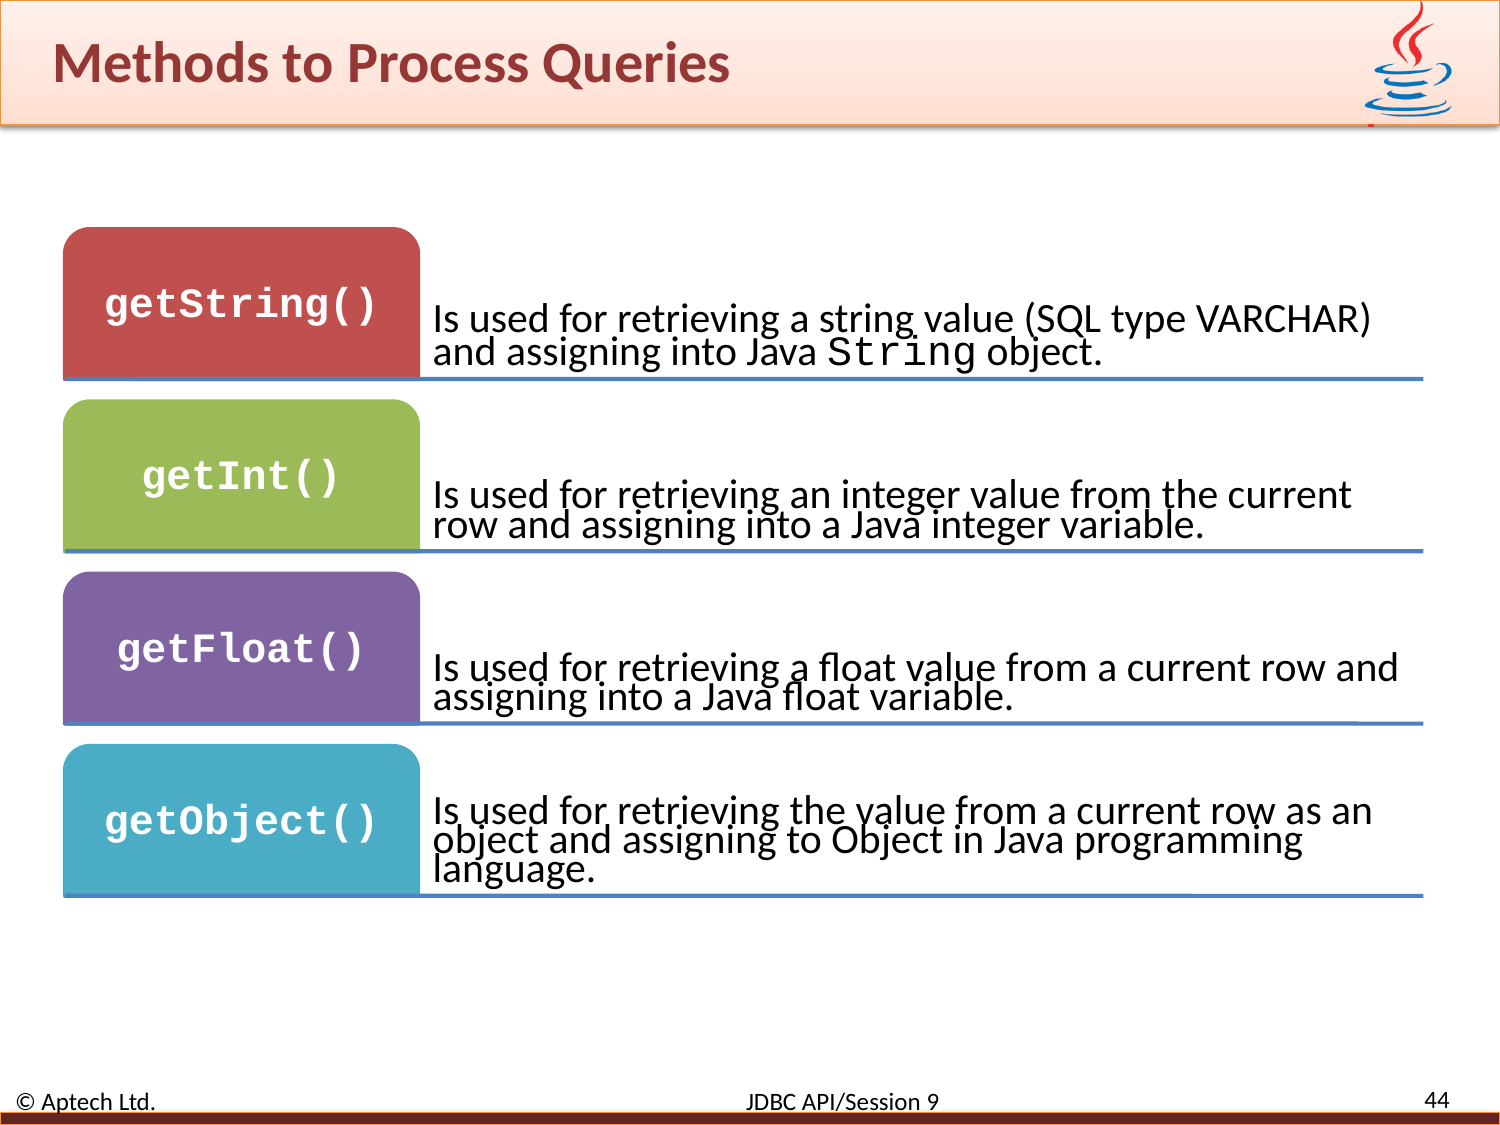

# Methods to Process Queries
getString()
getInt()
getFloat()
getObject()
Is used for retrieving a string value (SQL type VARCHAR) and assigning into Java String object.
Is used for retrieving an integer value from the current row and assigning into a Java integer variable.
Is used for retrieving a float value from a current row and assigning into a Java float variable.
Is used for retrieving the value from a current row as an object and assigning to Object in Java programming language.
44
© Aptech Ltd.                                                                                                       JDBC API/Session 9